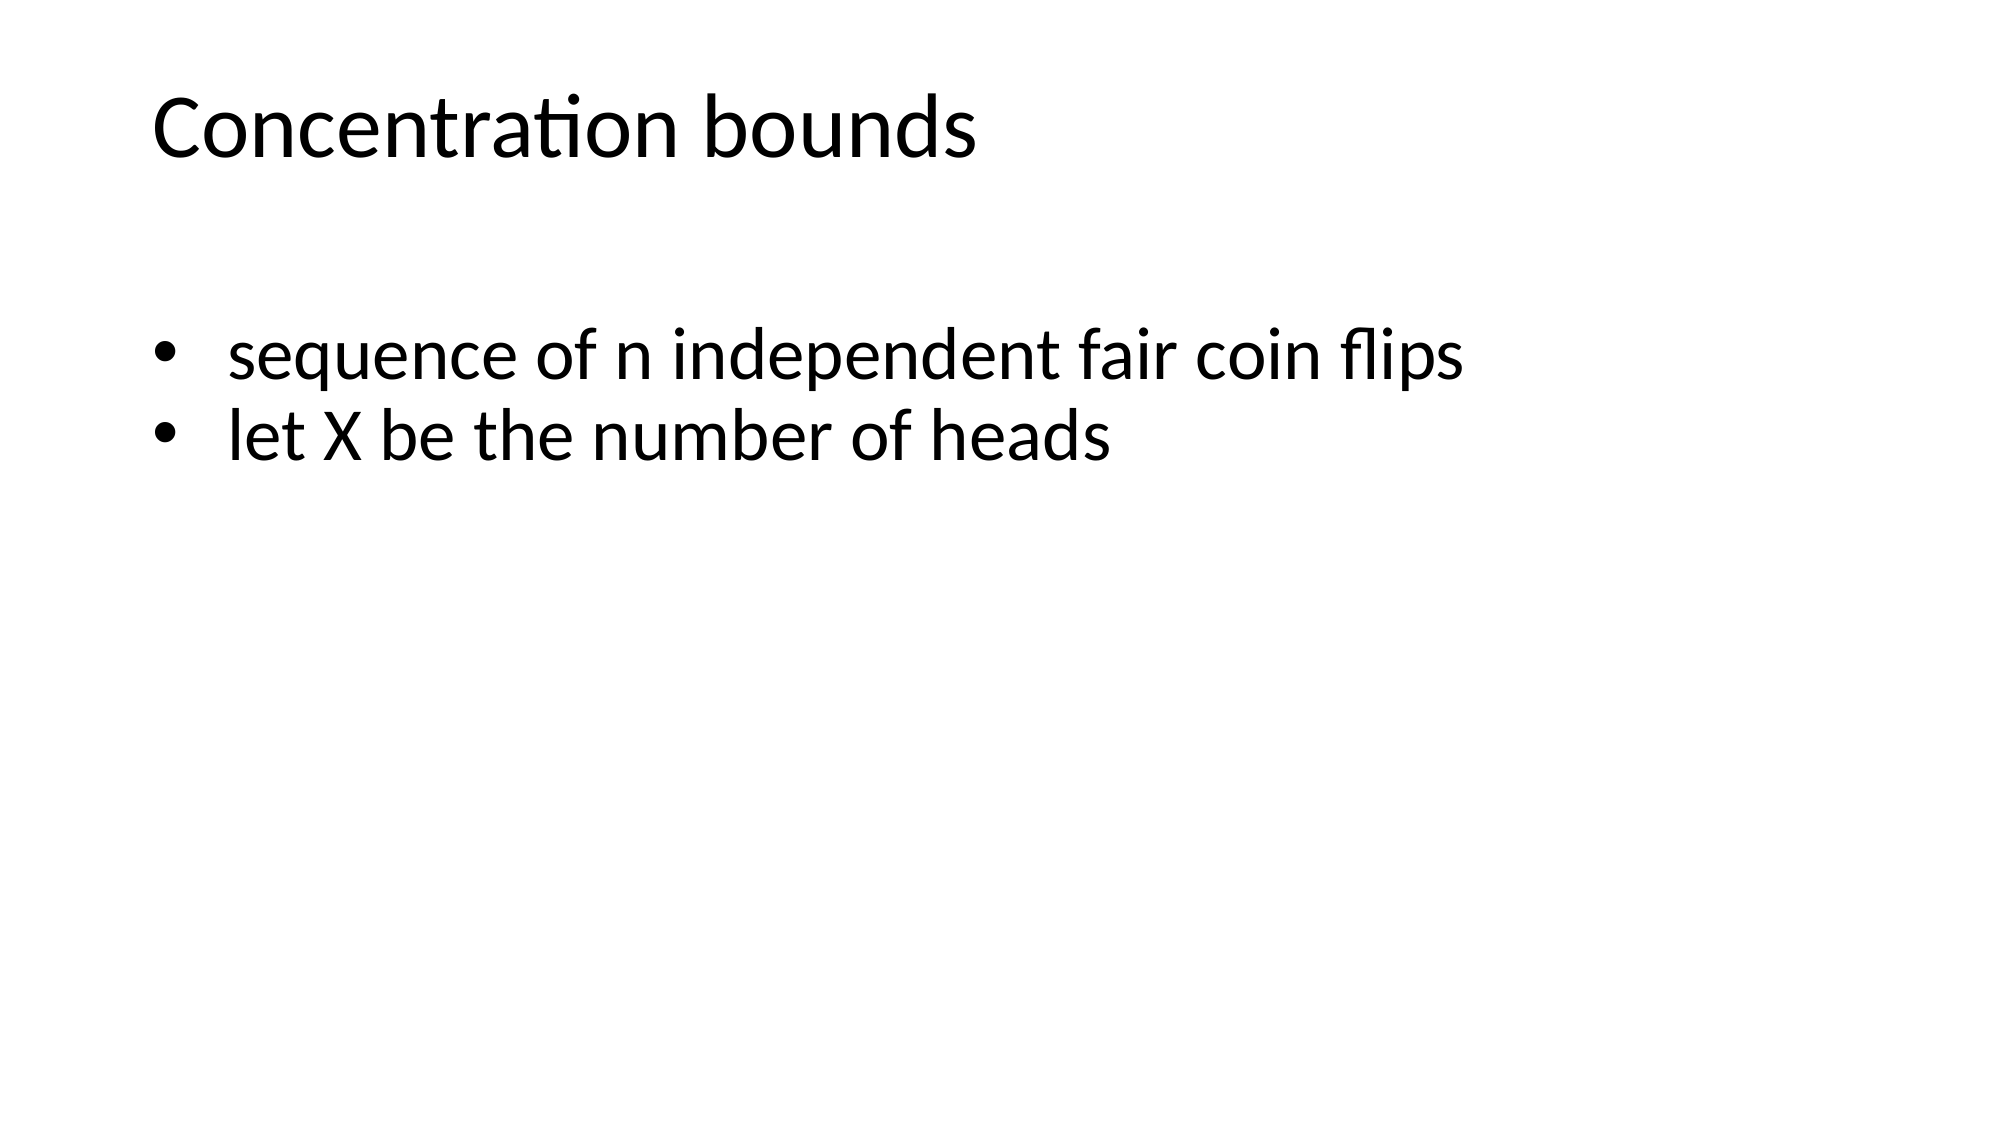

# Concentration bounds

sequence of n independent fair coin flips
let X be the number of heads